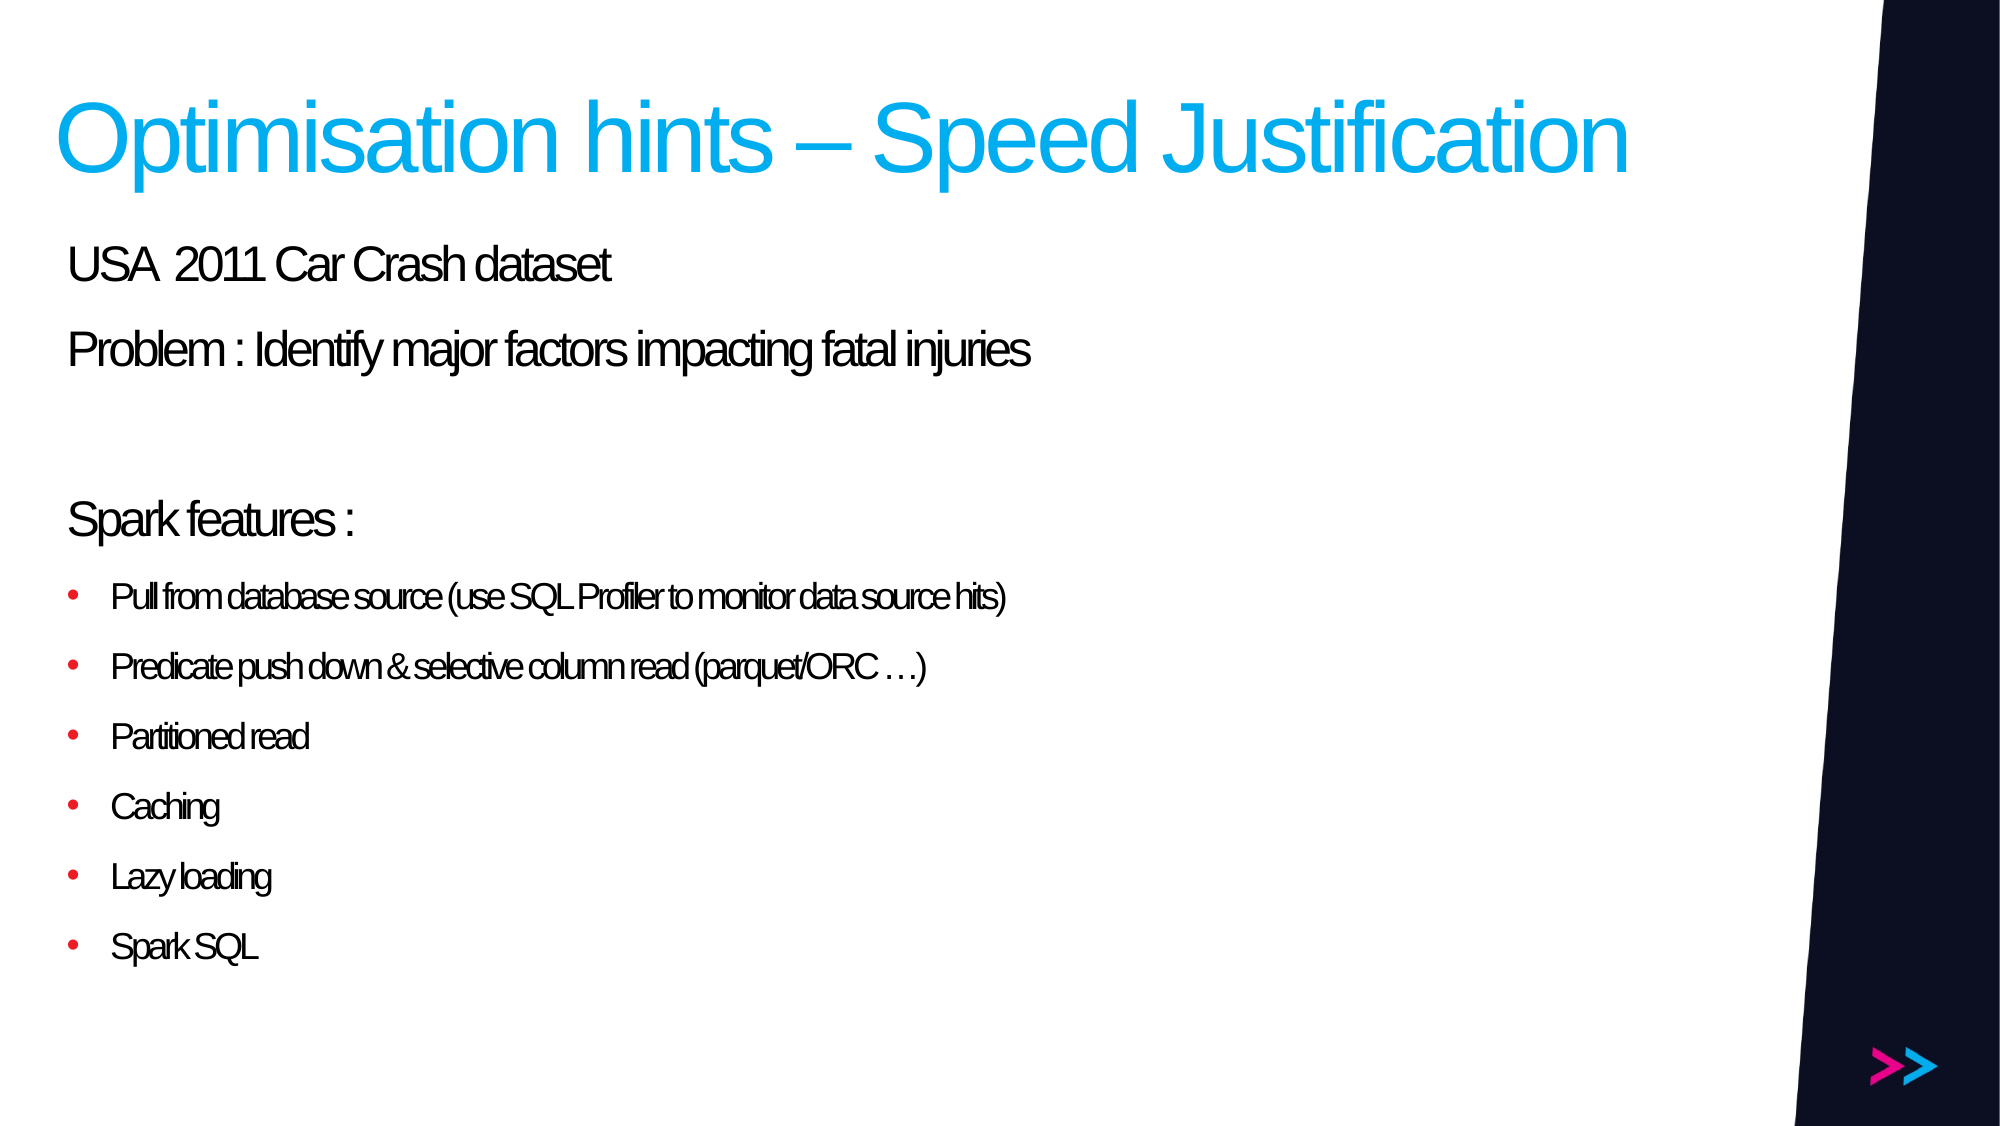

# Optimisation hints – Speed Justification
USA  2011 Car Crash dataset
Problem : Identify major factors impacting fatal injuries

Spark features :
Pull from database source (use SQL Profiler to monitor data source hits)
Predicate push down & selective column read (parquet/ORC …)
Partitioned read
Caching
Lazy loading
Spark SQL